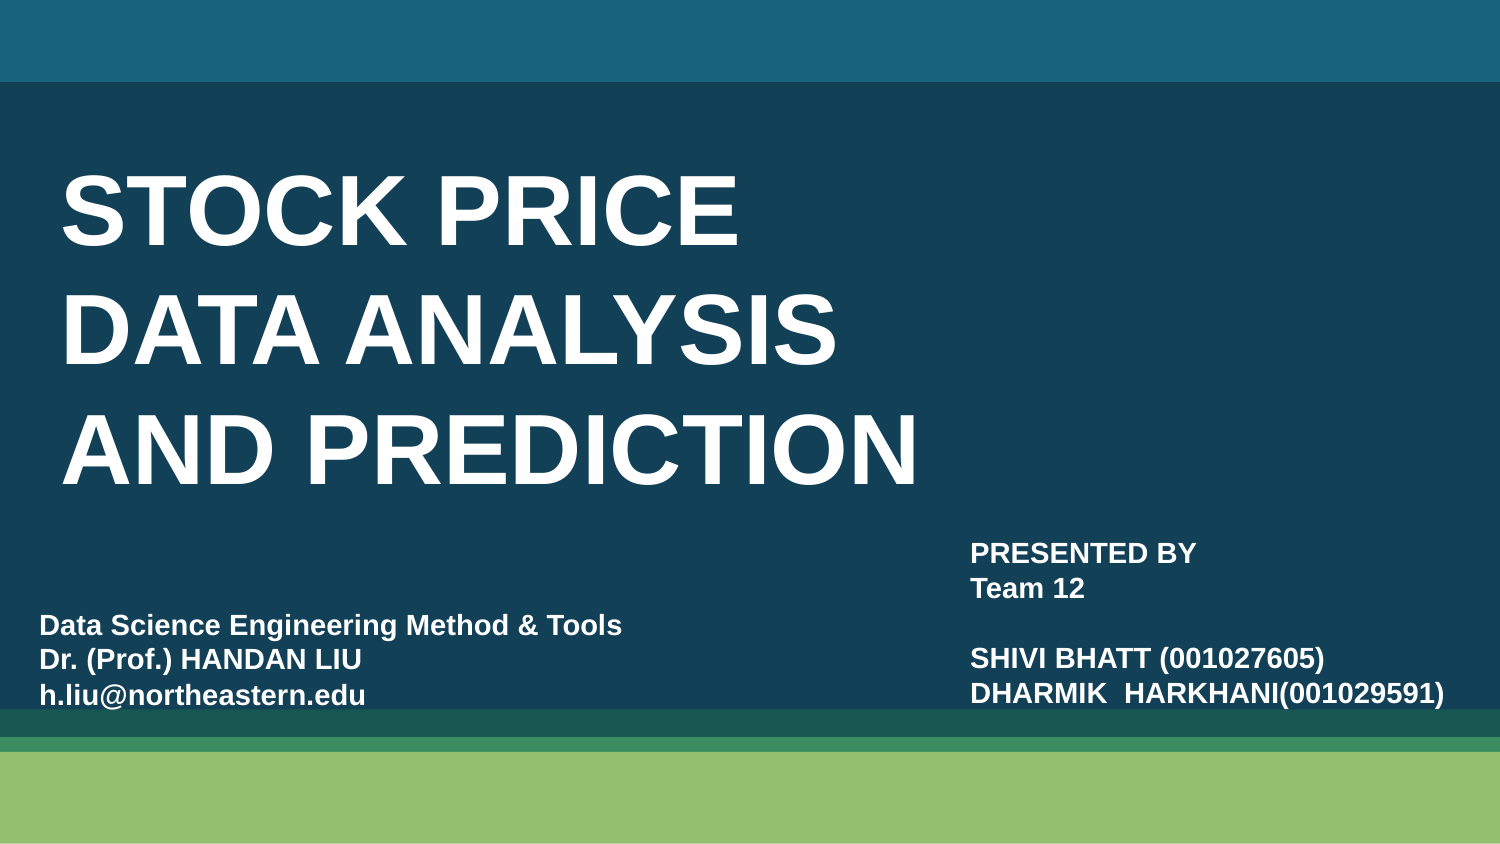

# STOCK PRICE DATA ANALYSIS AND PREDICTION
PRESENTED BY
Team 12
SHIVI BHATT (001027605)
DHARMIK  HARKHANI(001029591)
Data Science Engineering Method & Tools
Dr. (Prof.) HANDAN LIU
h.liu@northeastern.edu